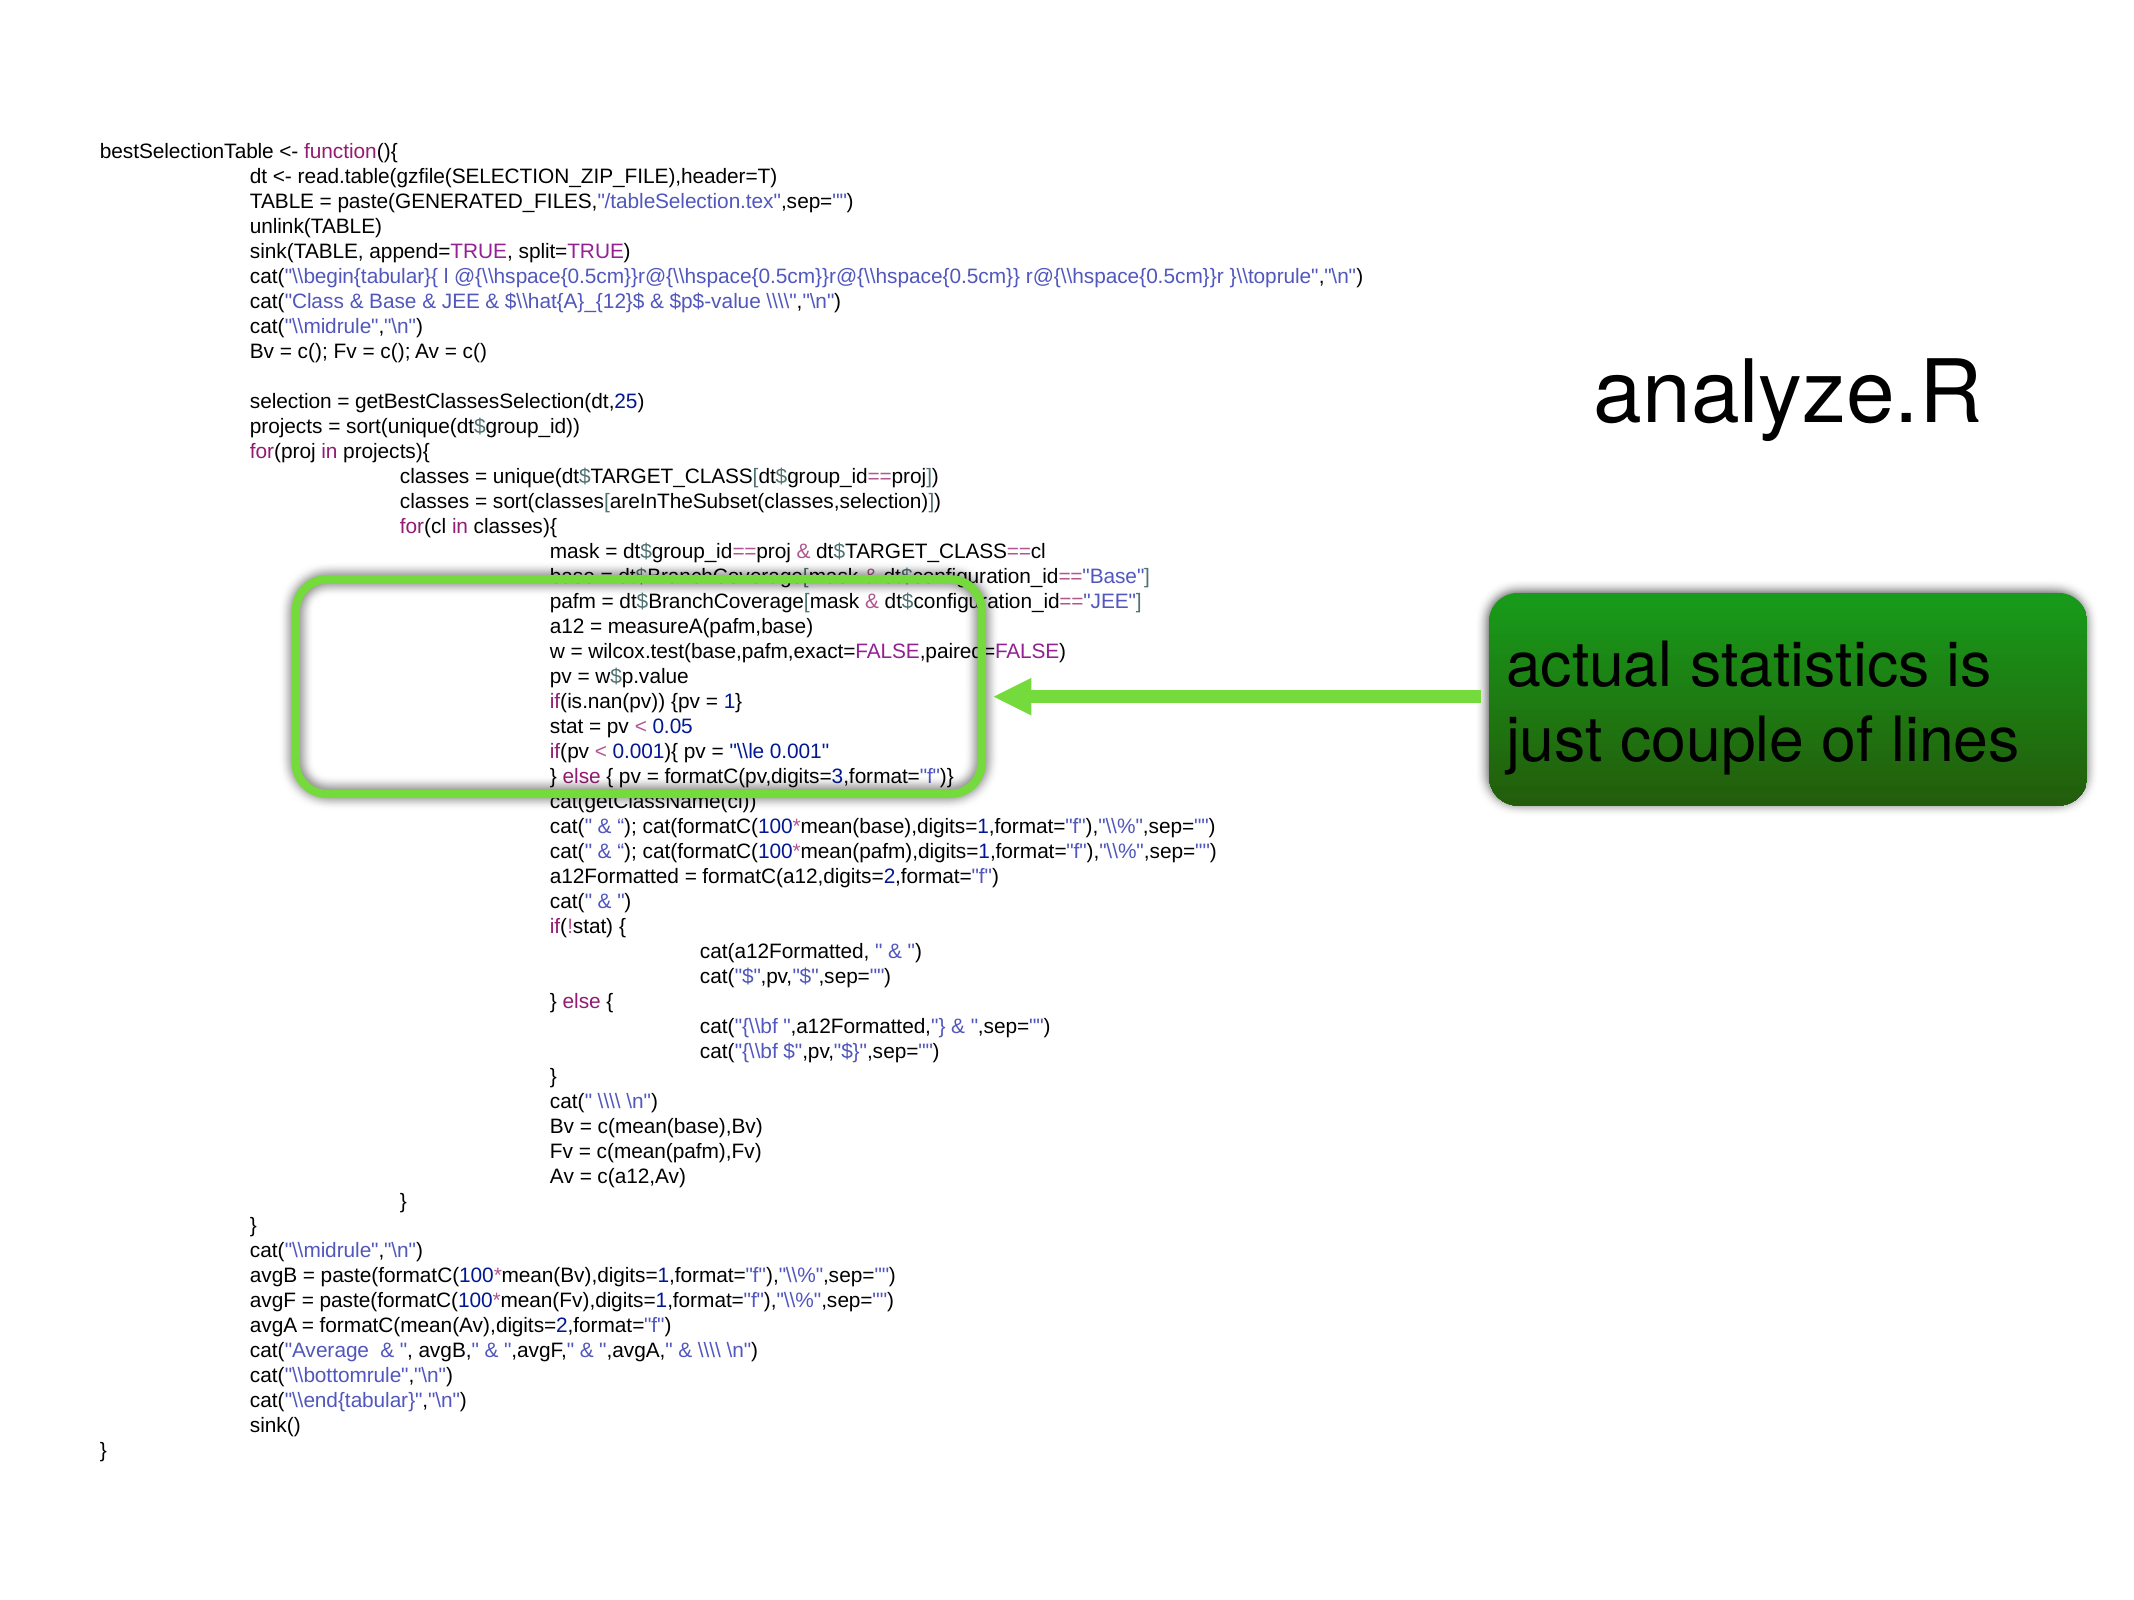

bestSelectionTable <- function(){
	dt <- read.table(gzfile(SELECTION_ZIP_FILE),header=T)
	TABLE = paste(GENERATED_FILES,"/tableSelection.tex",sep="")
	unlink(TABLE)
	sink(TABLE, append=TRUE, split=TRUE)
	cat("\\begin{tabular}{ l @{\\hspace{0.5cm}}r@{\\hspace{0.5cm}}r@{\\hspace{0.5cm}} r@{\\hspace{0.5cm}}r }\\toprule","\n")
	cat("Class & Base & JEE & $\\hat{A}_{12}$ & $p$-value \\\\","\n")
	cat("\\midrule","\n")
	Bv = c(); Fv = c(); Av = c()

	selection = getBestClassesSelection(dt,25)
	projects = sort(unique(dt$group_id))
	for(proj in projects){
		classes = unique(dt$TARGET_CLASS[dt$group_id==proj])
		classes = sort(classes[areInTheSubset(classes,selection)])
		for(cl in classes){
			mask = dt$group_id==proj & dt$TARGET_CLASS==cl
			base = dt$BranchCoverage[mask & dt$configuration_id=="Base"]
			pafm = dt$BranchCoverage[mask & dt$configuration_id=="JEE"]
			a12 = measureA(pafm,base)
			w = wilcox.test(base,pafm,exact=FALSE,paired=FALSE)
			pv = w$p.value
			if(is.nan(pv)) {pv = 1}
			stat = pv < 0.05
			if(pv < 0.001){ pv = "\\le 0.001"
			} else { pv = formatC(pv,digits=3,format="f")}
			cat(getClassName(cl))
			cat(" & “); cat(formatC(100*mean(base),digits=1,format="f"),"\\%",sep="")
			cat(" & “); cat(formatC(100*mean(pafm),digits=1,format="f"),"\\%",sep="")
			a12Formatted = formatC(a12,digits=2,format="f")
			cat(" & ")
			if(!stat) {
				cat(a12Formatted, " & ")
				cat("$",pv,"$",sep="")
			} else {
				cat("{\\bf ",a12Formatted,"} & ",sep="")
				cat("{\\bf $",pv,"$}",sep="")
			}
			cat(" \\\\ \n")
			Bv = c(mean(base),Bv)
			Fv = c(mean(pafm),Fv)
			Av = c(a12,Av)
		}
	}
	cat("\\midrule","\n")
	avgB = paste(formatC(100*mean(Bv),digits=1,format="f"),"\\%",sep="")
	avgF = paste(formatC(100*mean(Fv),digits=1,format="f"),"\\%",sep="")
	avgA = formatC(mean(Av),digits=2,format="f")
	cat("Average  & ", avgB," & ",avgF," & ",avgA," & \\\\ \n")
	cat("\\bottomrule","\n")
	cat("\\end{tabular}","\n")
	sink()
}
analyze.R

actual statistics is just couple of lines